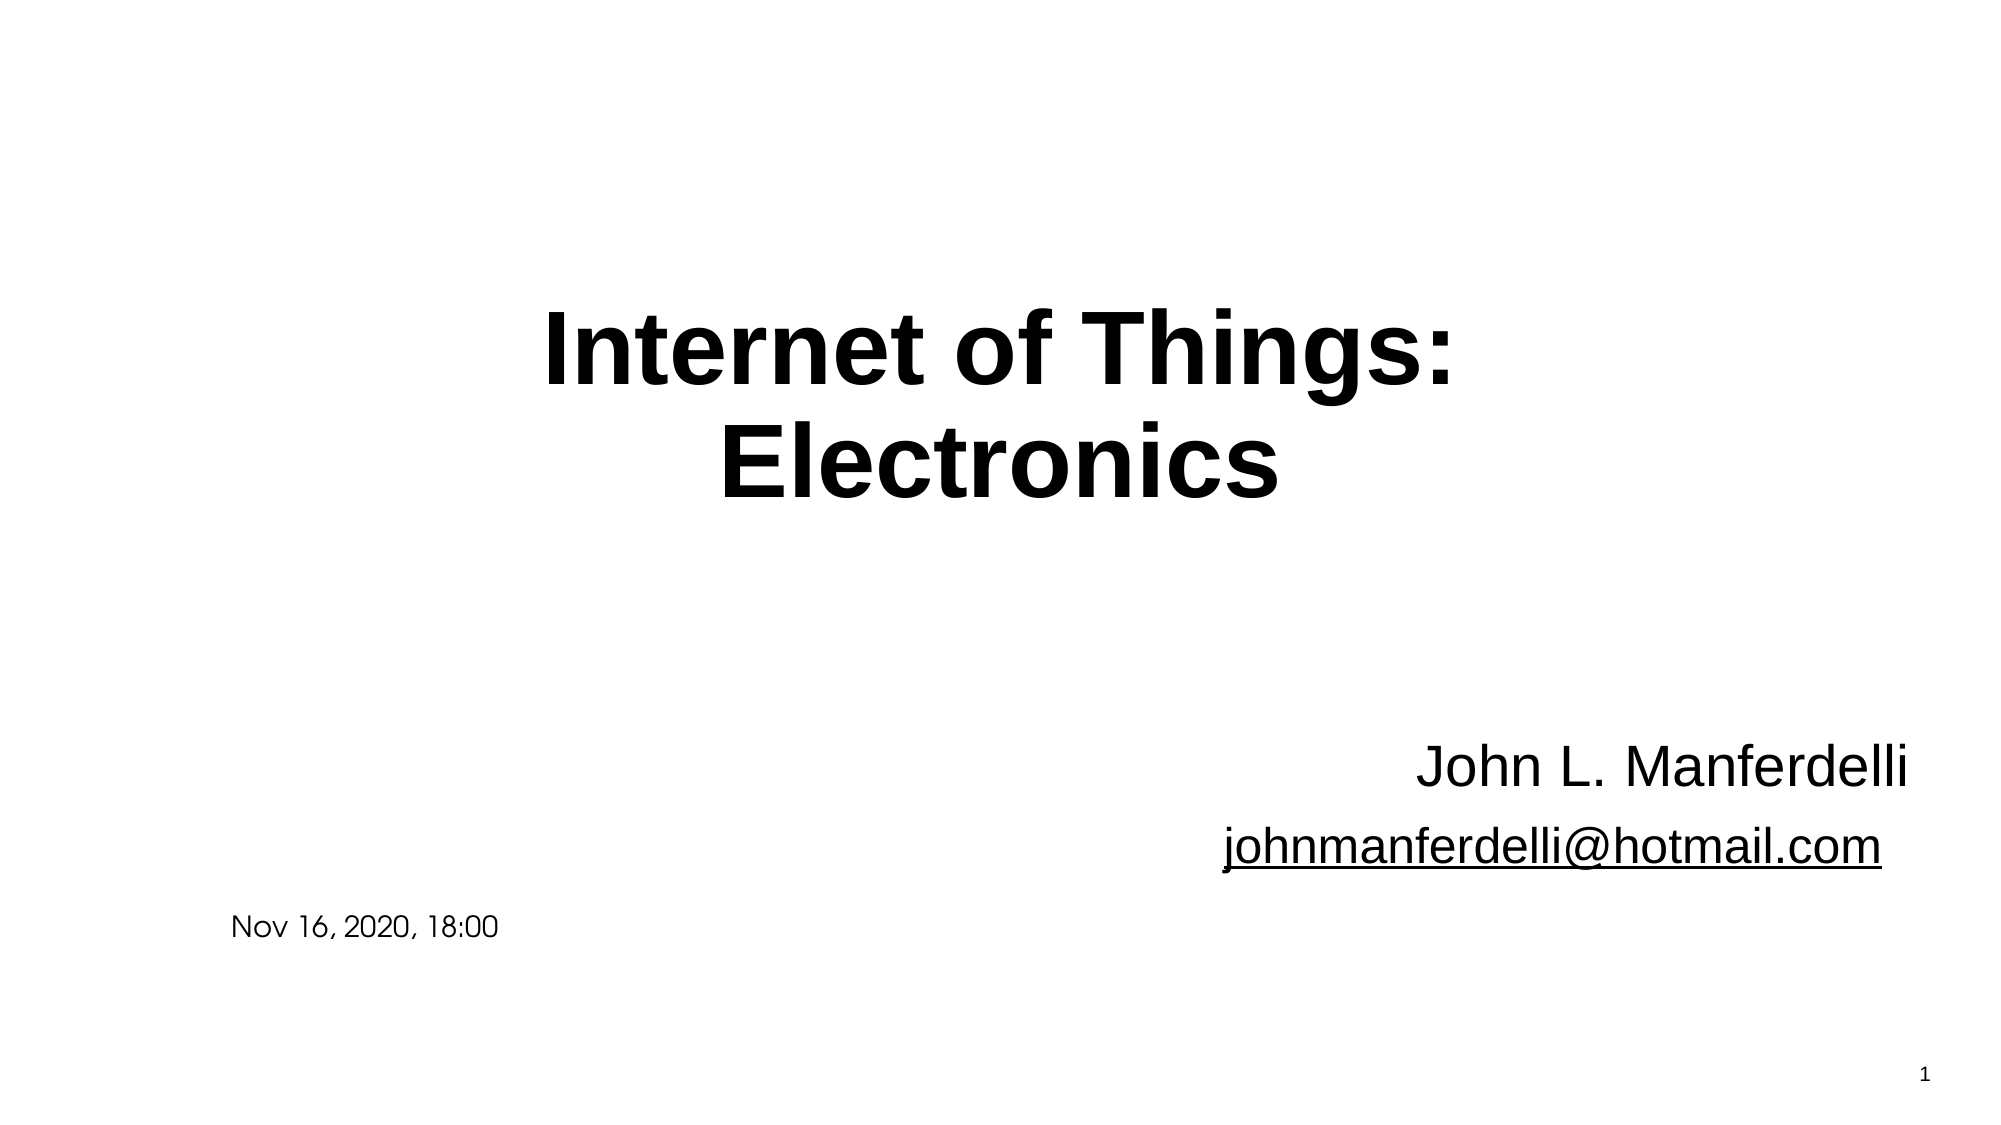

# Internet of Things: Electronics
John L. Manferdelli
johnmanferdelli@hotmail.com

Nov 16, 2020, 18:00
1